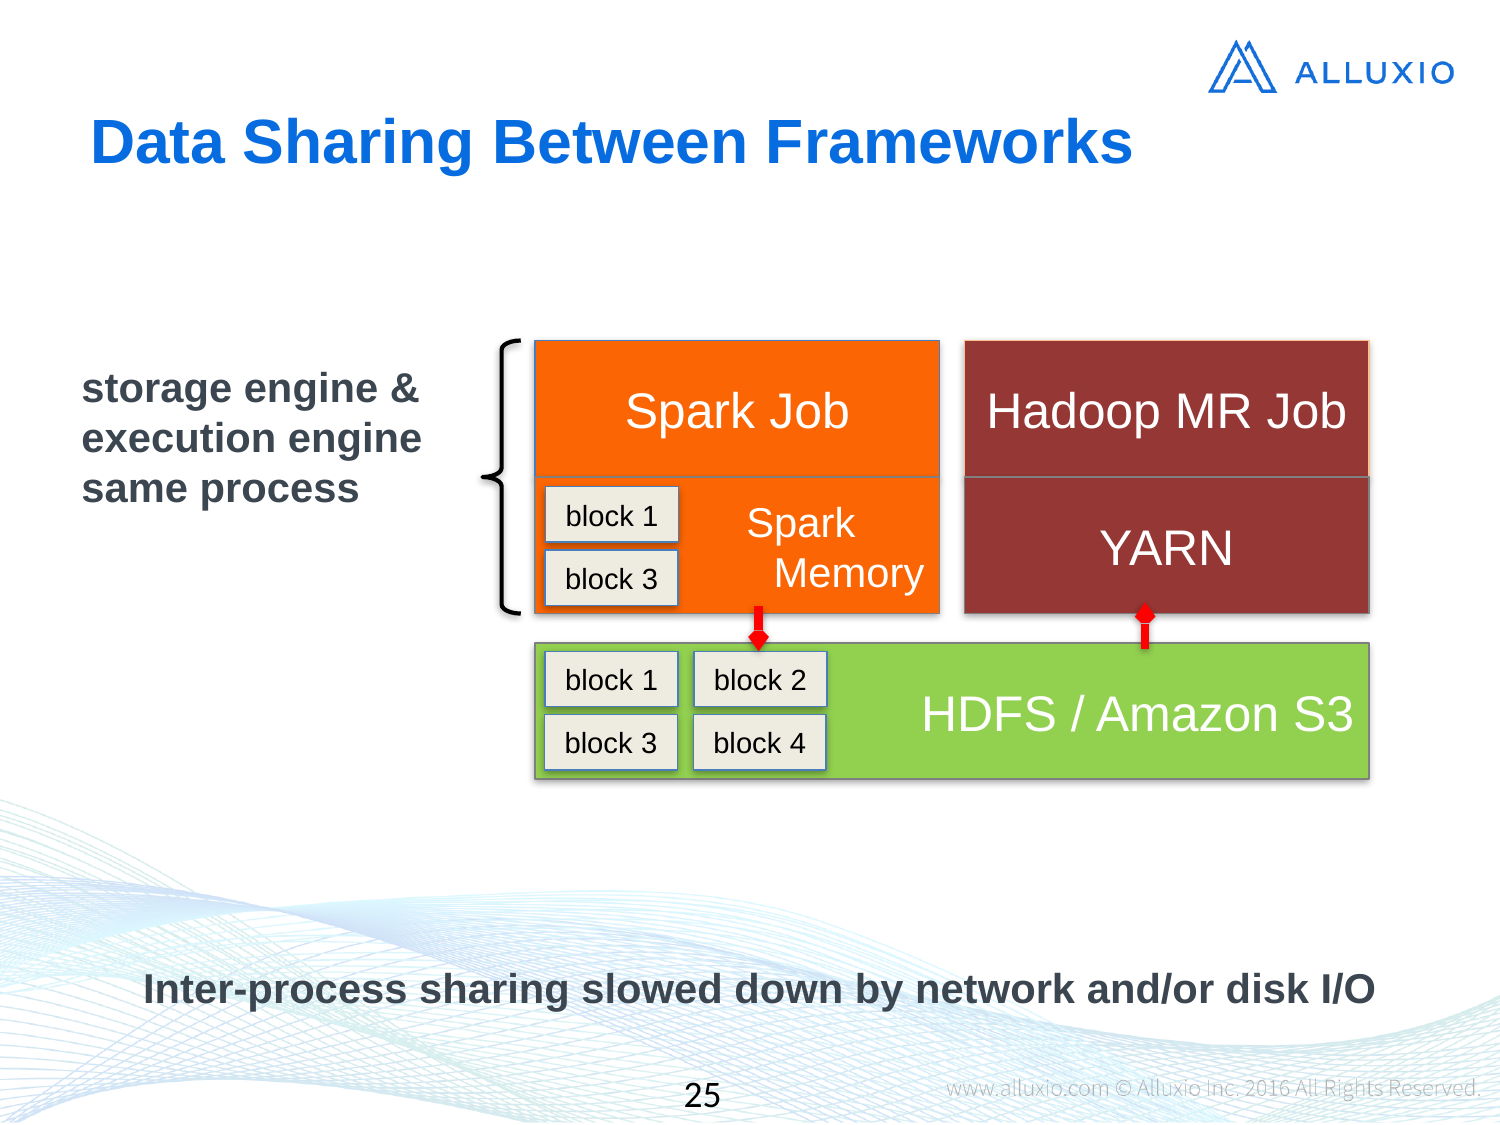

# Data Sharing Between Frameworks

Spark Job
Hadoop MR Job
storage engine &
execution engine
same process
Spark
Memory
YARN
block 1
block 3
HDFS / Amazon S3
block 1
block 2
block 3
block 4
Inter-process sharing slowed down by network and/or disk I/O
25